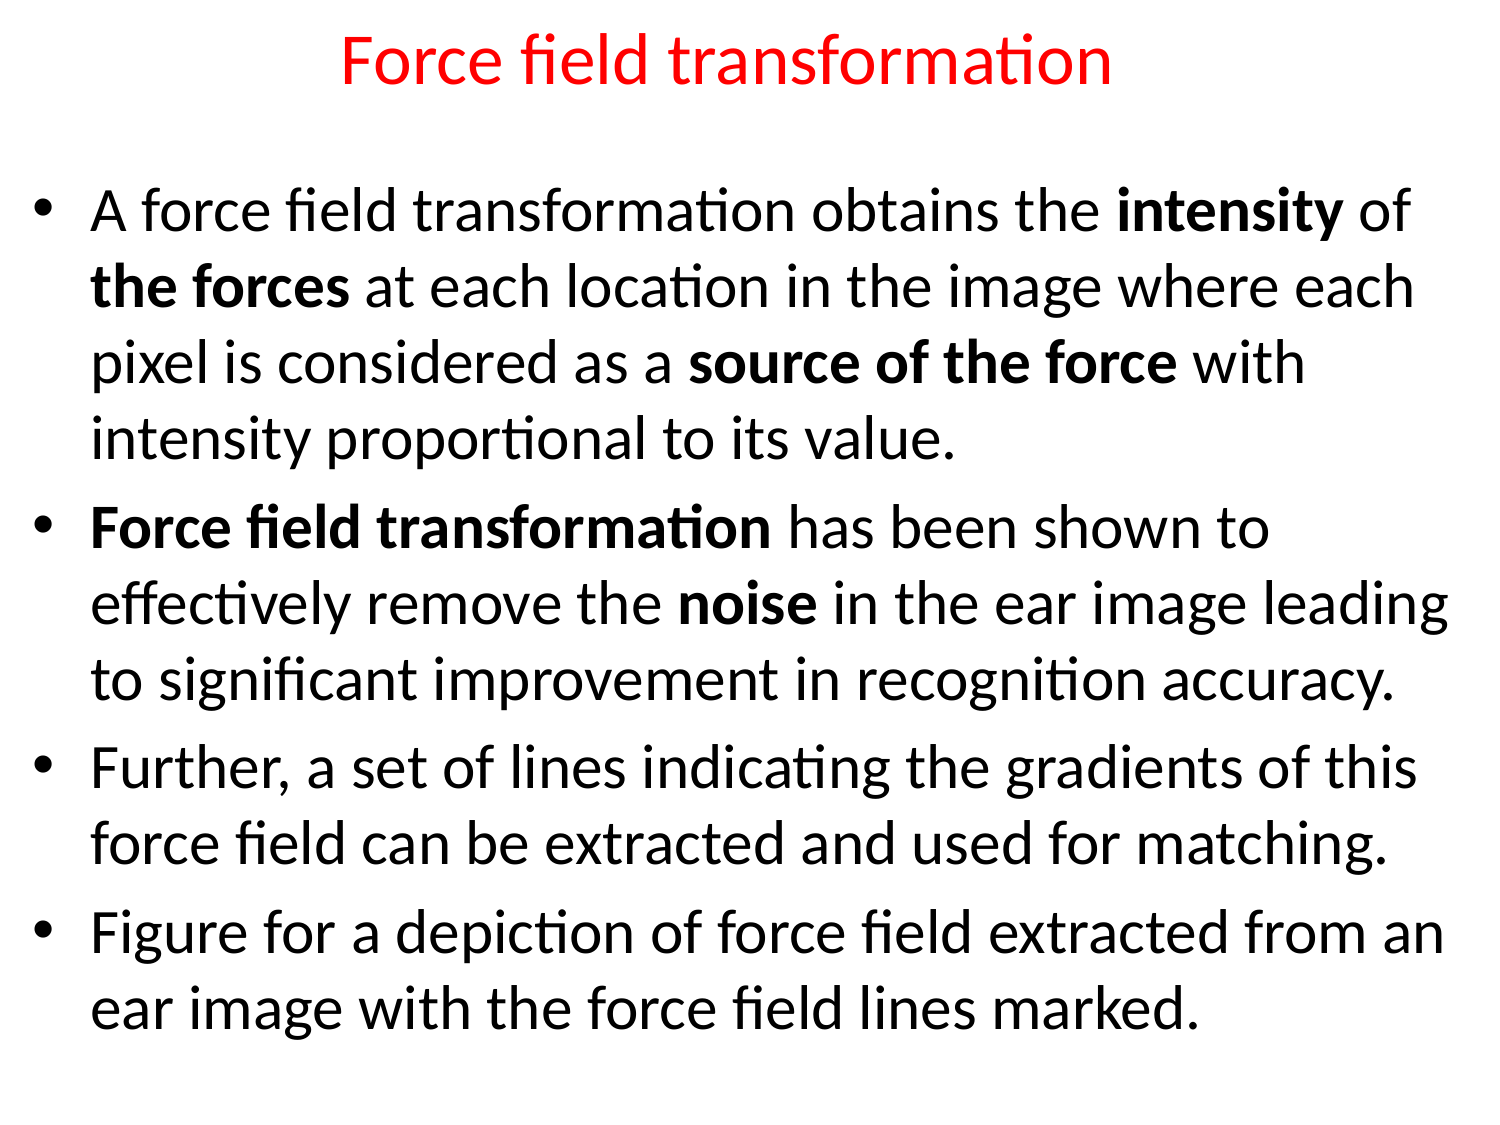

# Force field transformation
A force field transformation obtains the intensity of the forces at each location in the image where each pixel is considered as a source of the force with intensity proportional to its value.
Force field transformation has been shown to effectively remove the noise in the ear image leading to significant improvement in recognition accuracy.
Further, a set of lines indicating the gradients of this force field can be extracted and used for matching.
Figure for a depiction of force field extracted from an ear image with the force field lines marked.